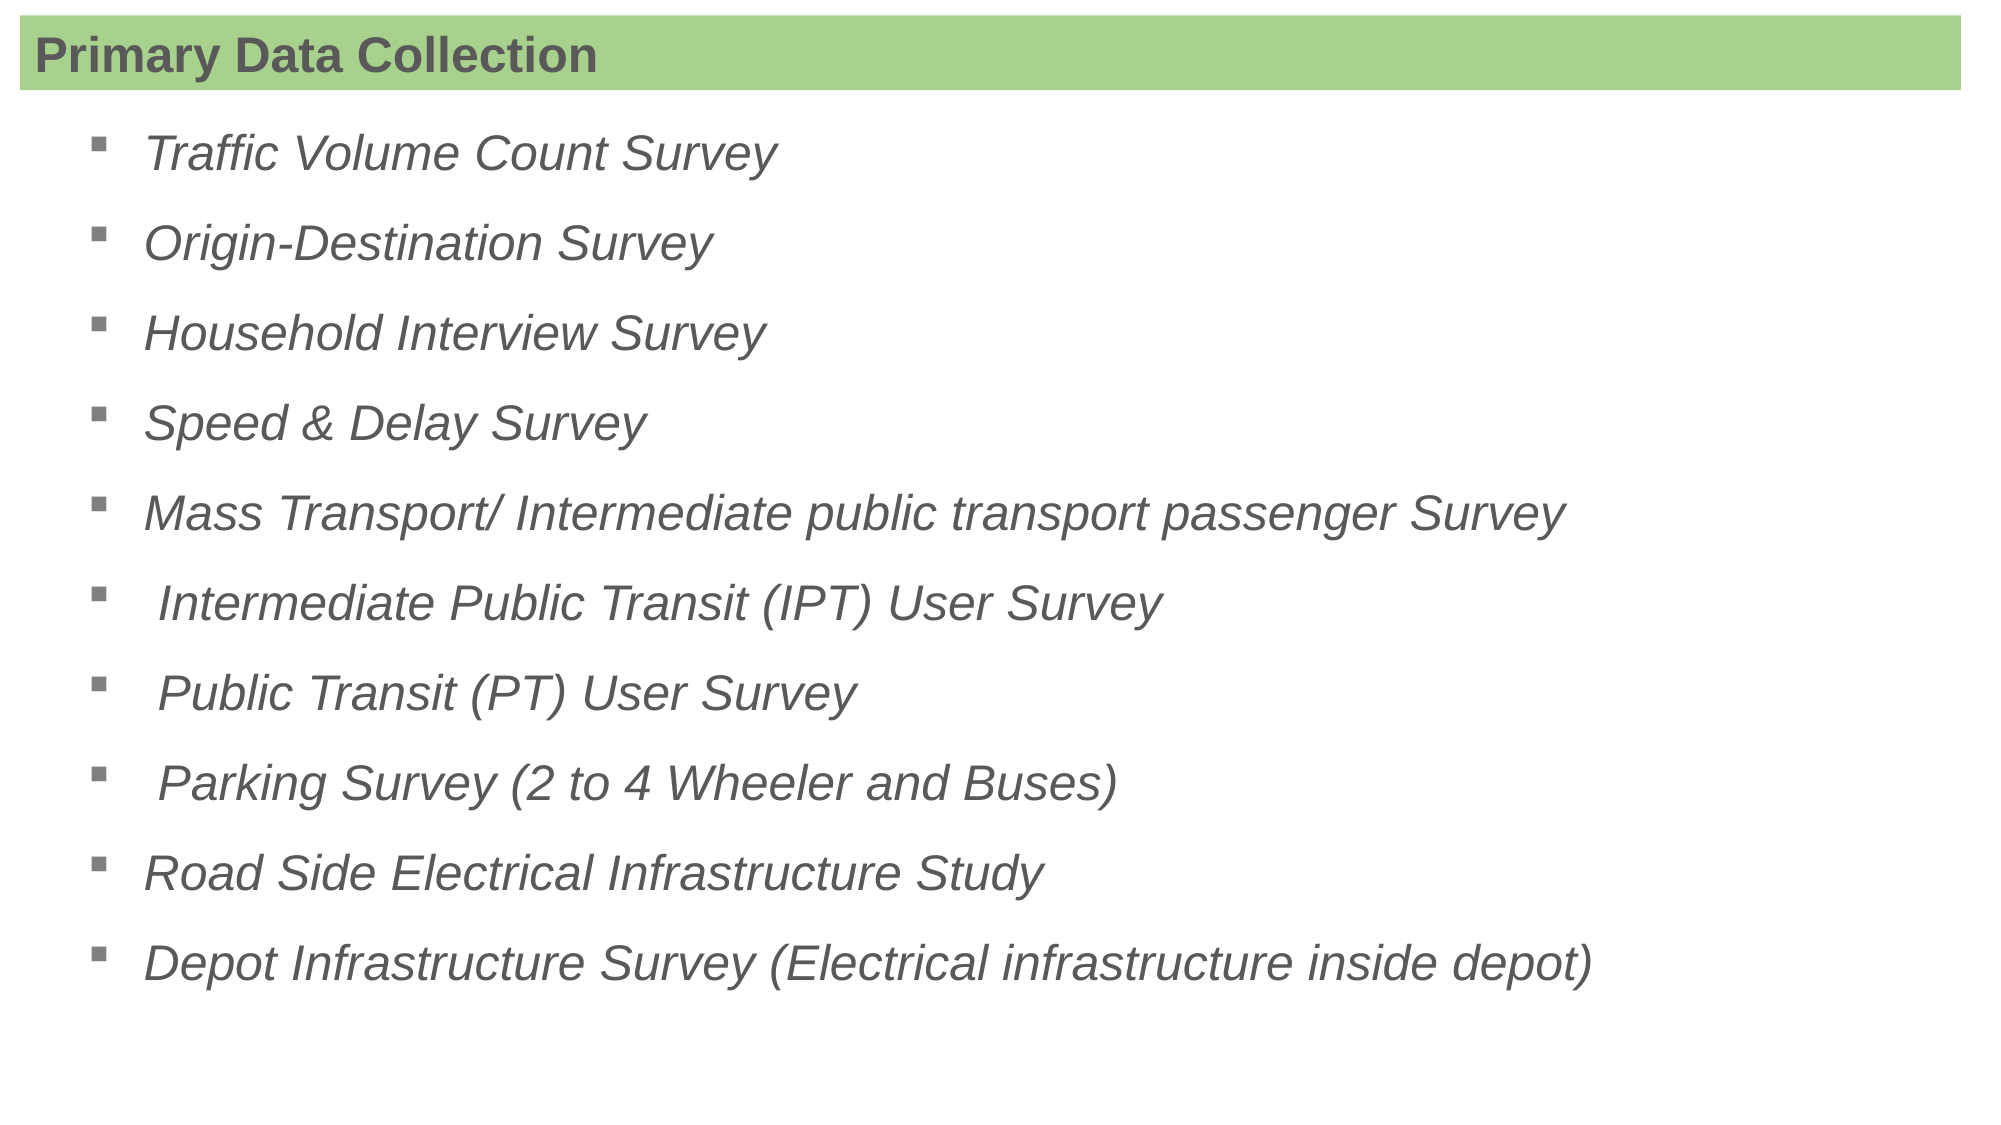

Primary Data Collection
Traffic Volume Count Survey
Origin-Destination Survey
Household Interview Survey
Speed & Delay Survey
Mass Transport/ Intermediate public transport passenger Survey
 Intermediate Public Transit (IPT) User Survey
 Public Transit (PT) User Survey
 Parking Survey (2 to 4 Wheeler and Buses)
Road Side Electrical Infrastructure Study
Depot Infrastructure Survey (Electrical infrastructure inside depot)

I